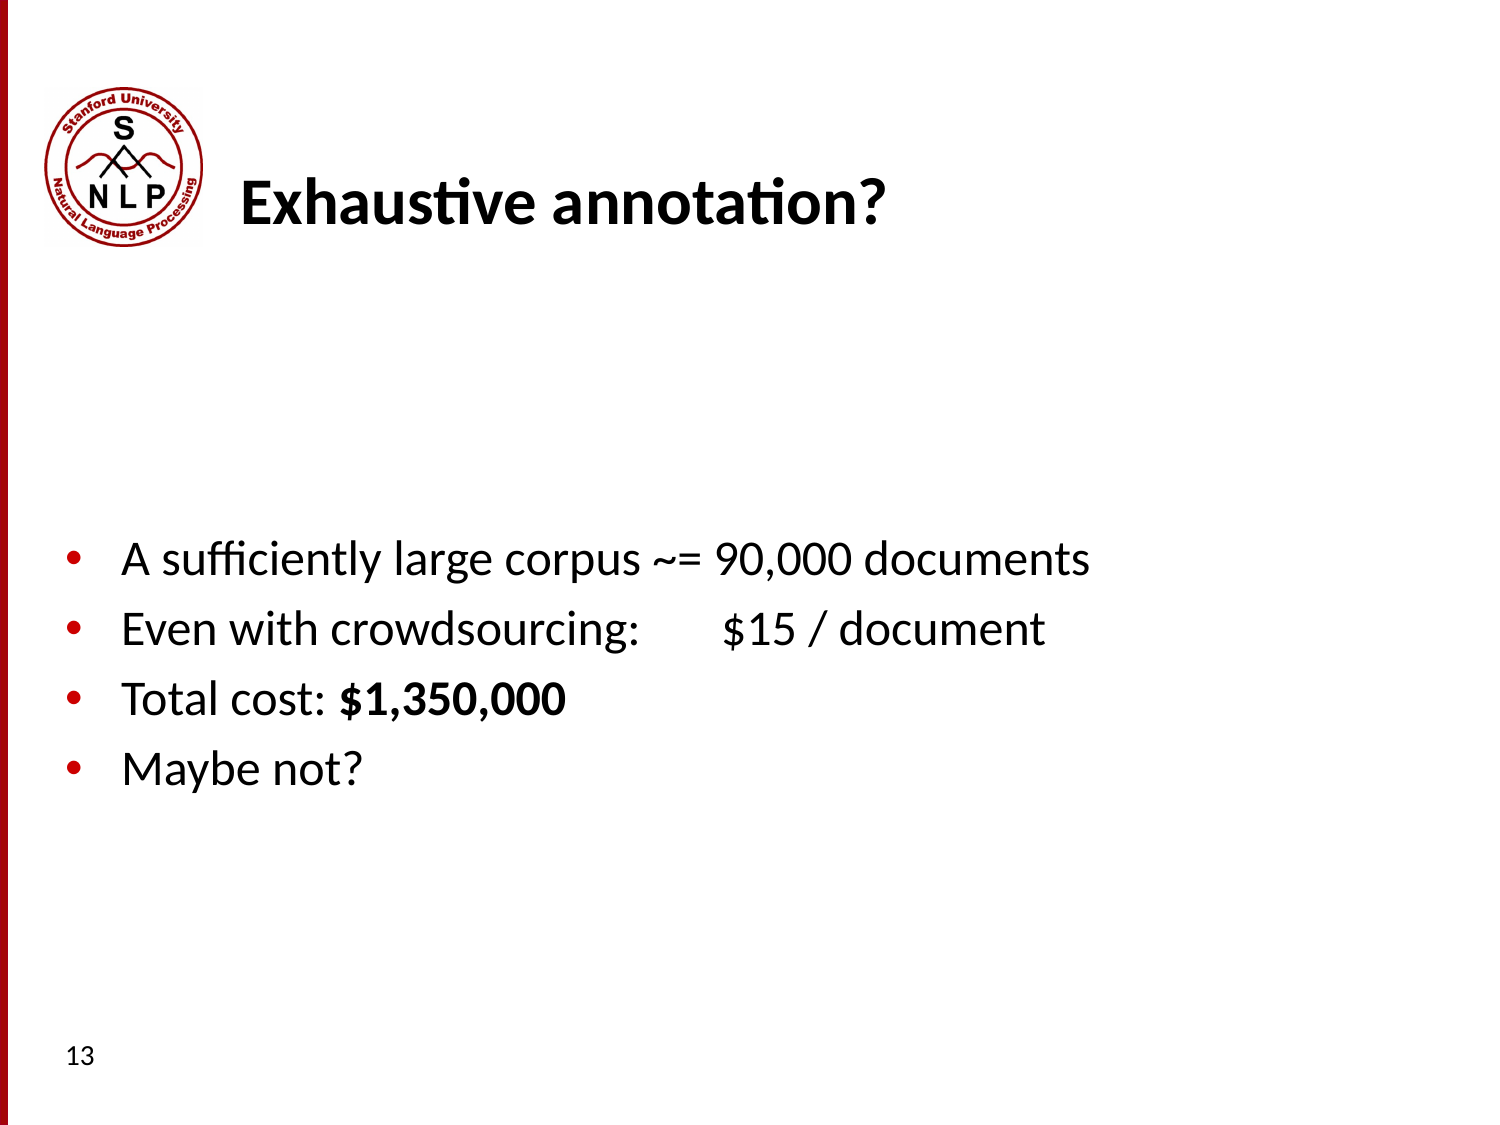

# Exhaustive annotation?
A sufficiently large corpus ~= 90,000 documents
Even with crowdsourcing: 	$15 / document
Total cost: $1,350,000
Maybe not?
13